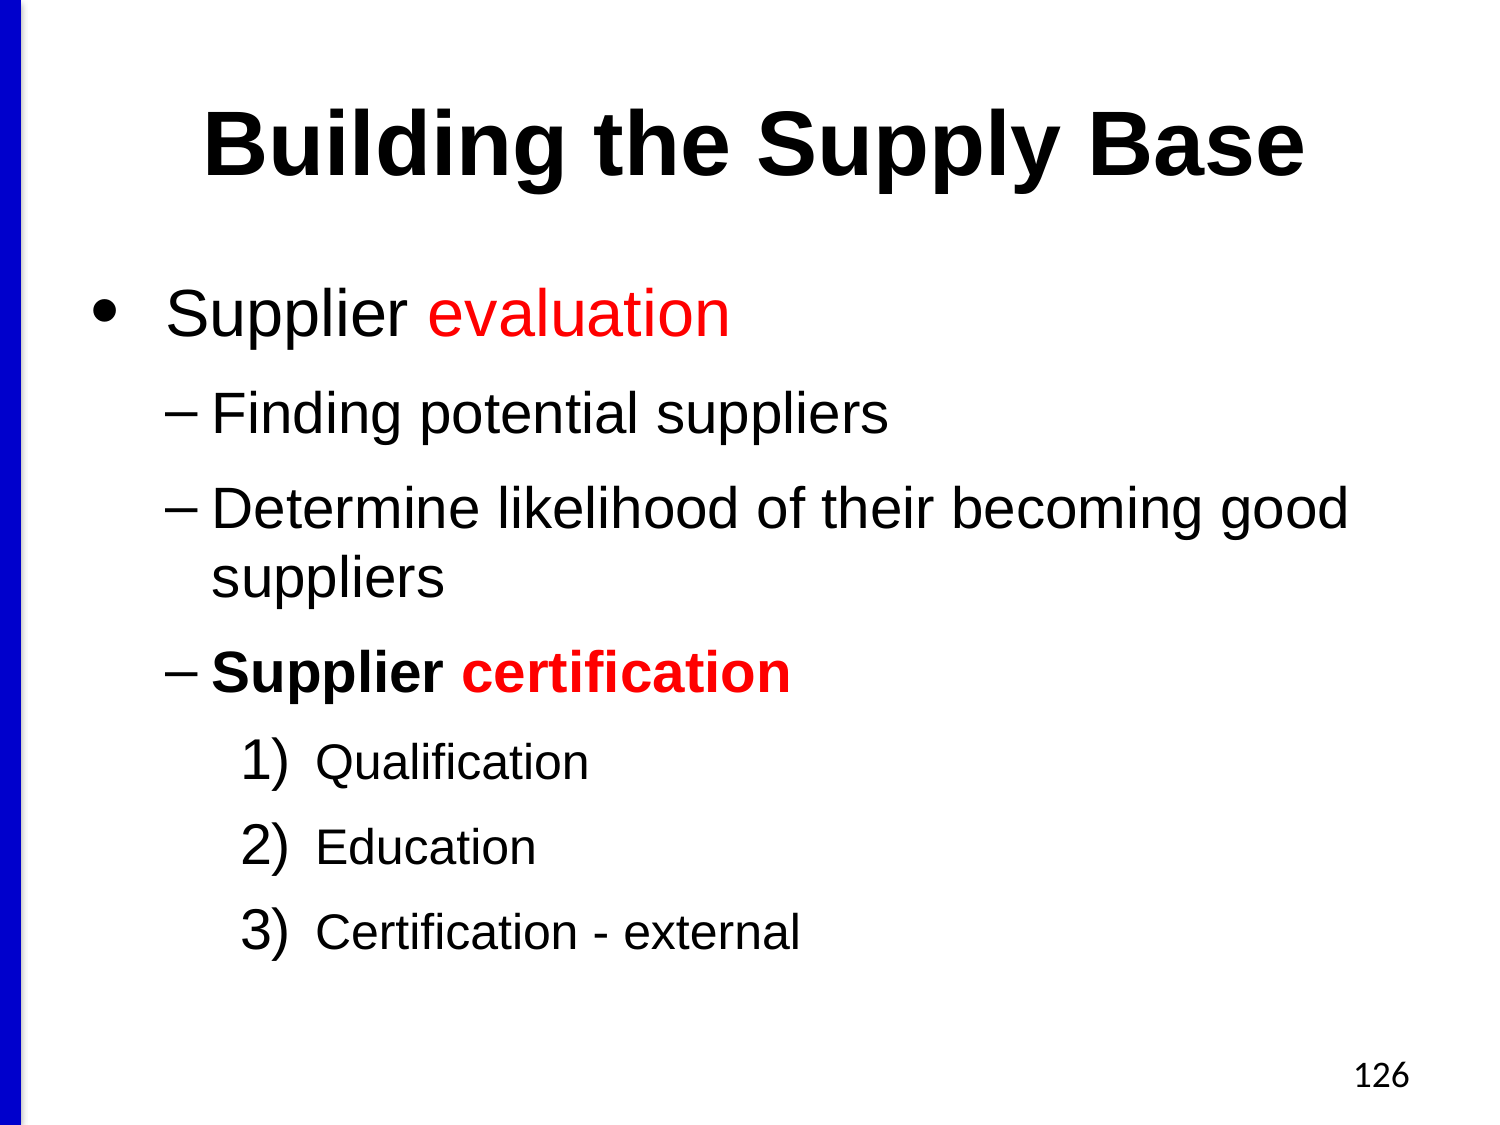

# Building the Supply Base
Supplier evaluation
Finding potential suppliers
Determine likelihood of their becoming good suppliers
Supplier certification
Qualification
Education
Certification - external

126